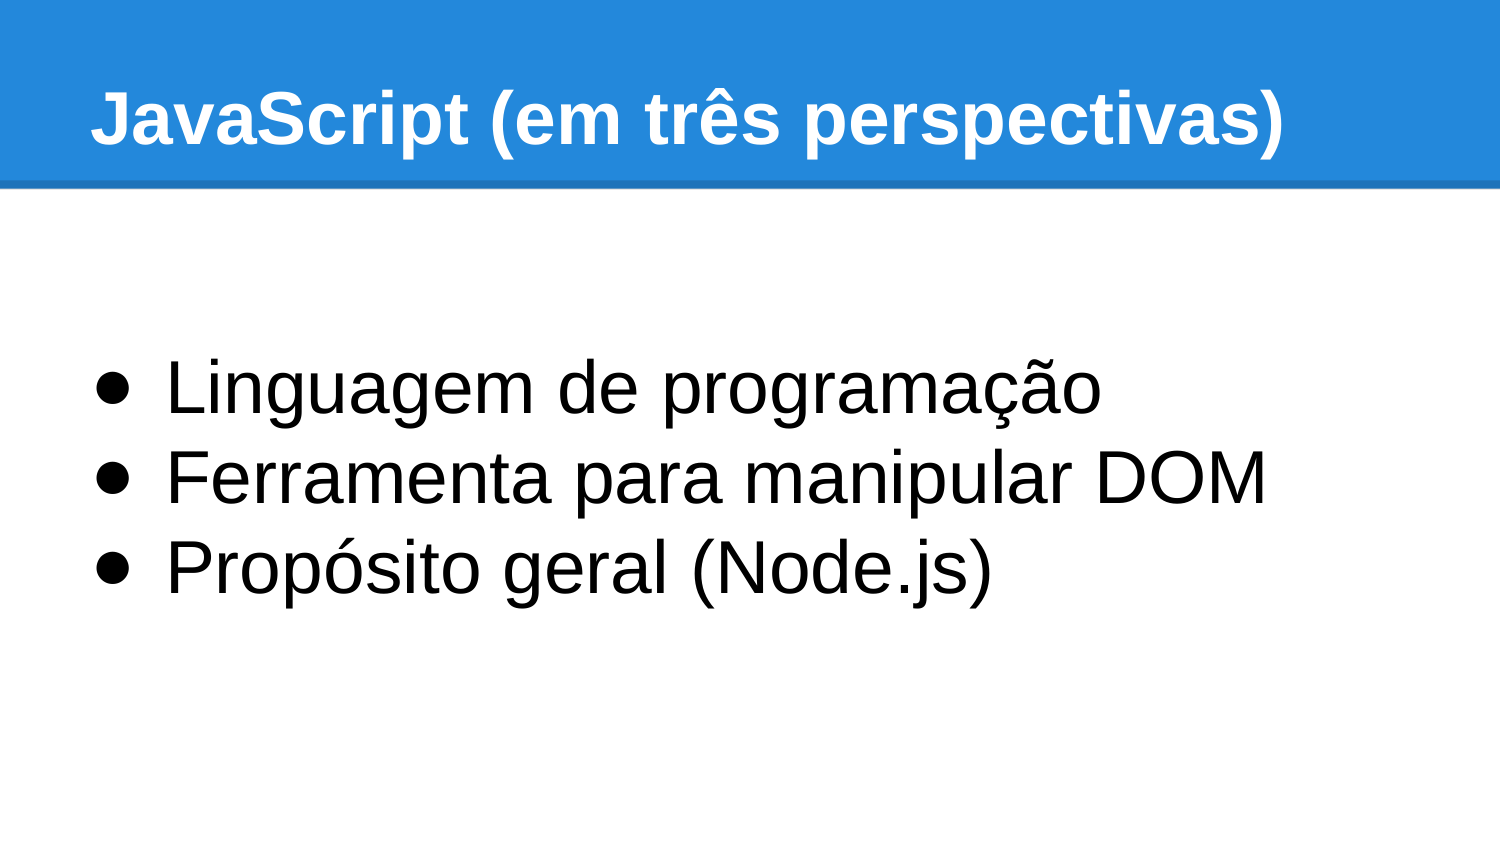

# JavaScript (em três perspectivas)
Linguagem de programação
Ferramenta para manipular DOM
Propósito geral (Node.js)